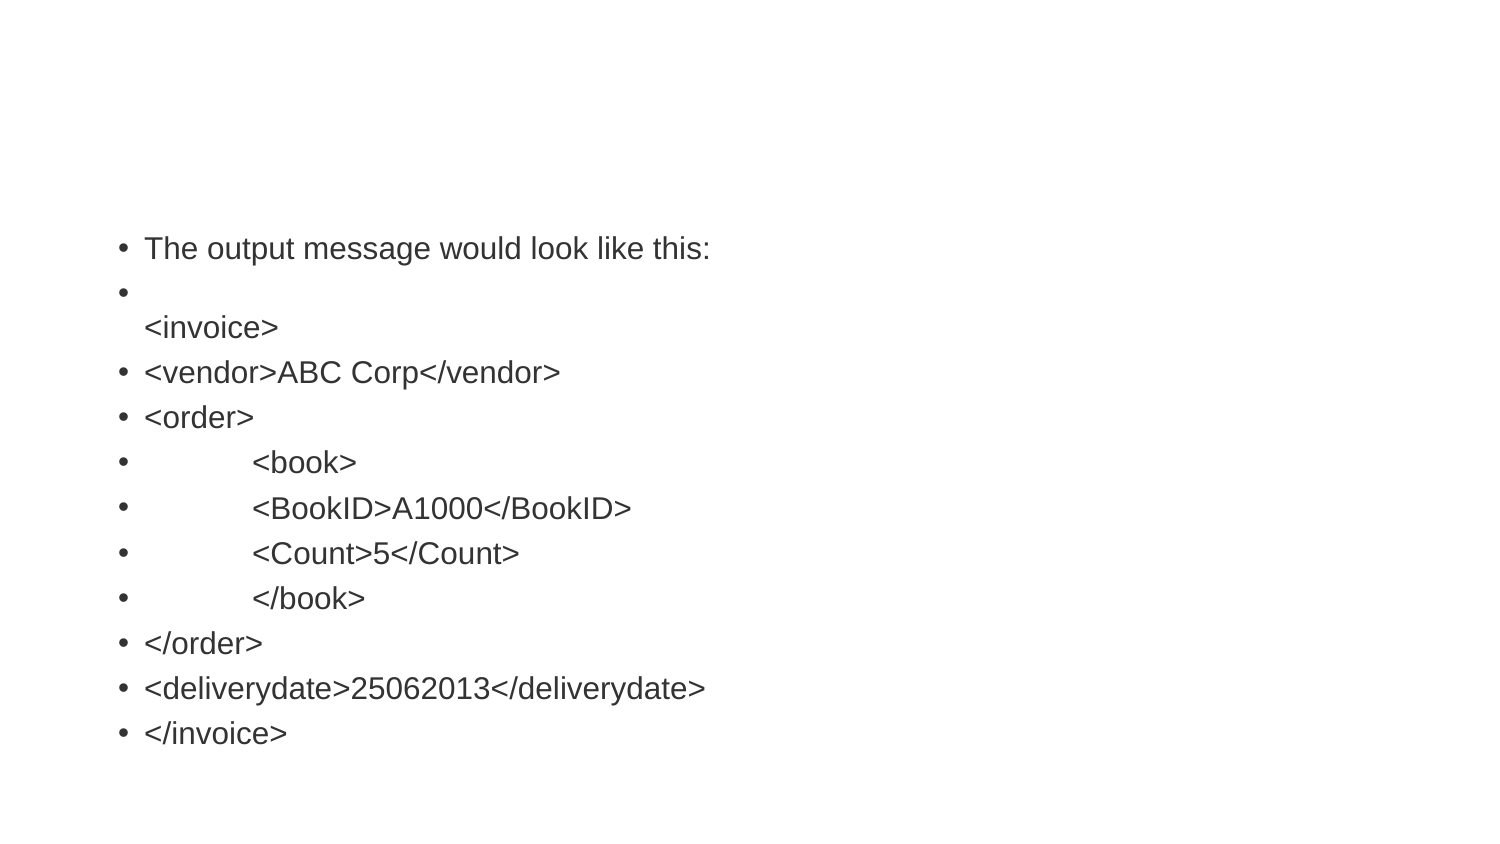

#
The output message would look like this:
<invoice>
<vendor>ABC Corp</vendor>
<order>
	<book>
		<BookID>A1000</BookID>
		<Count>5</Count>
	</book>
</order>
<deliverydate>25062013</deliverydate>
</invoice>